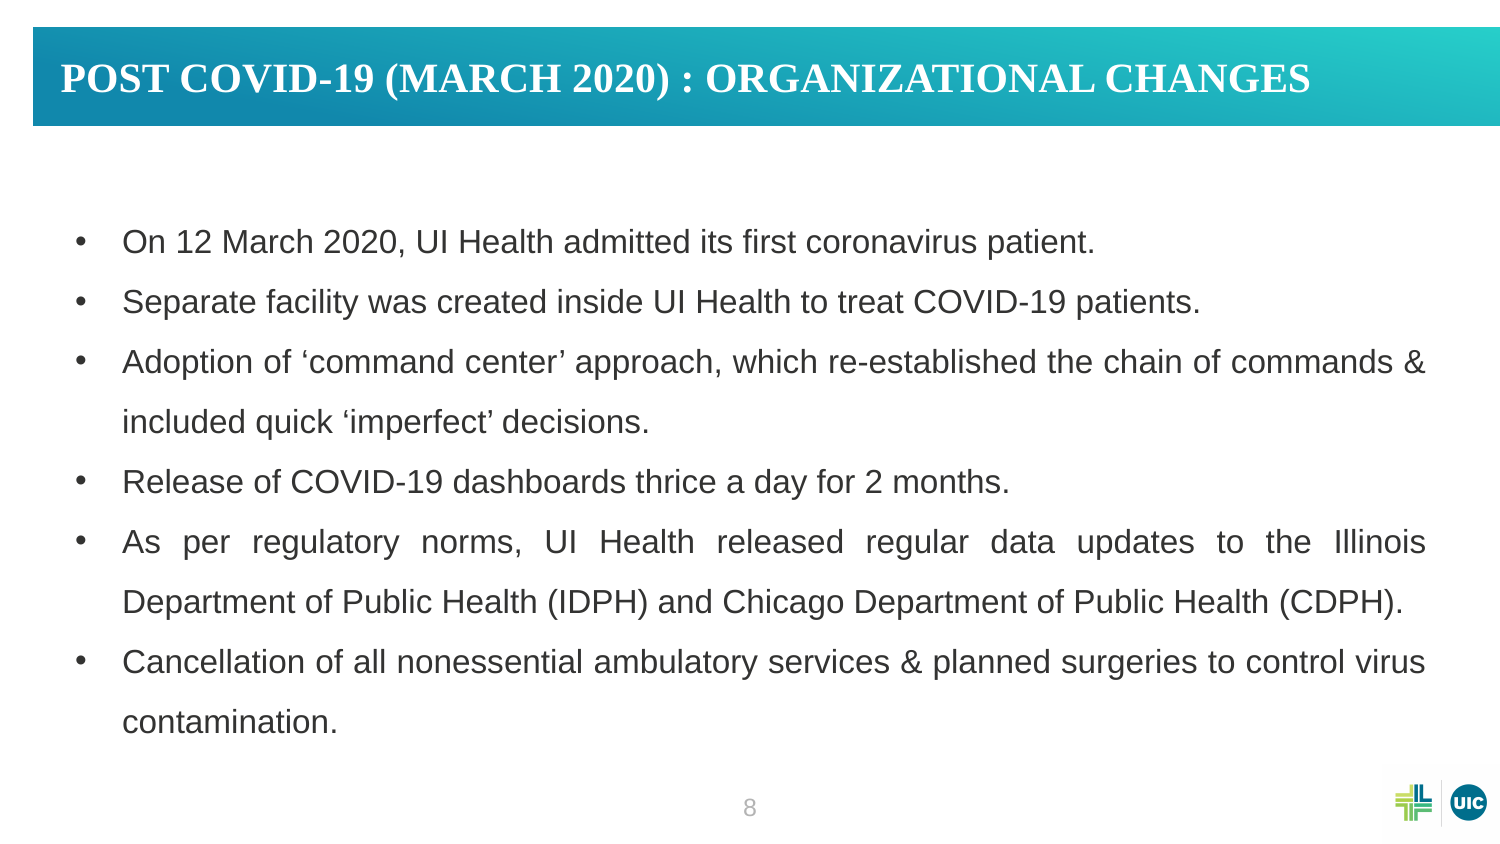

# POST COVID-19 (MARCH 2020) : ORGANIZATIONAL CHANGES
On 12 March 2020, UI Health admitted its first coronavirus patient.
Separate facility was created inside UI Health to treat COVID-19 patients.
Adoption of ‘command center’ approach, which re-established the chain of commands & included quick ‘imperfect’ decisions.
Release of COVID-19 dashboards thrice a day for 2 months.
As per regulatory norms, UI Health released regular data updates to the Illinois Department of Public Health (IDPH) and Chicago Department of Public Health (CDPH).
Cancellation of all nonessential ambulatory services & planned surgeries to control virus contamination.
8